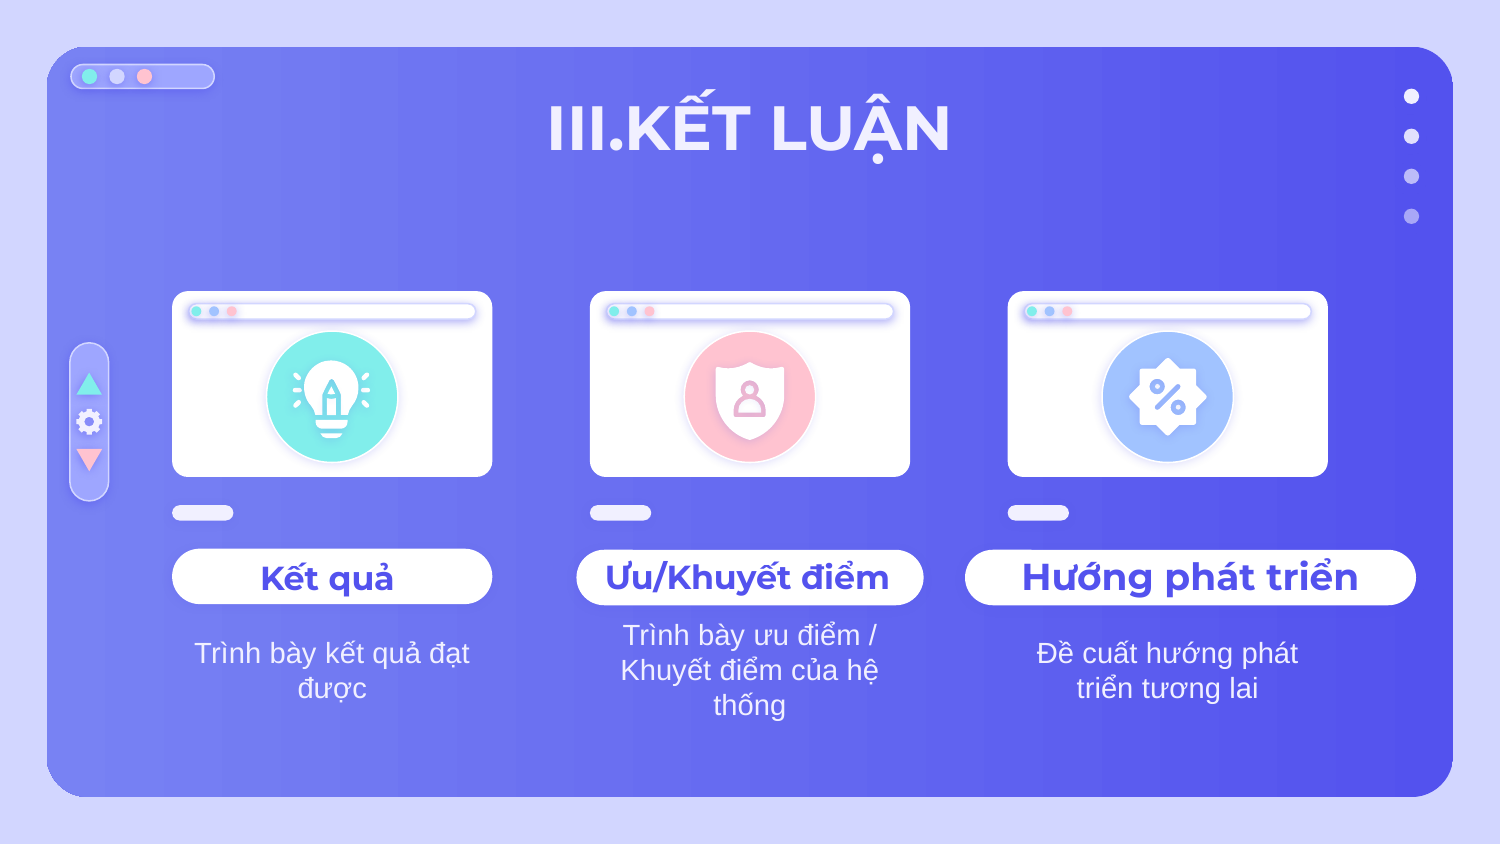

# III.KẾT LUẬN

Ưu/Khuyết điểm
Kết quả
Hướng phát triển
Trình bày kết quả đạt được
Trình bày ưu điểm / Khuyết điểm của hệ thống
Đề cuất hướng phát triển tương lai